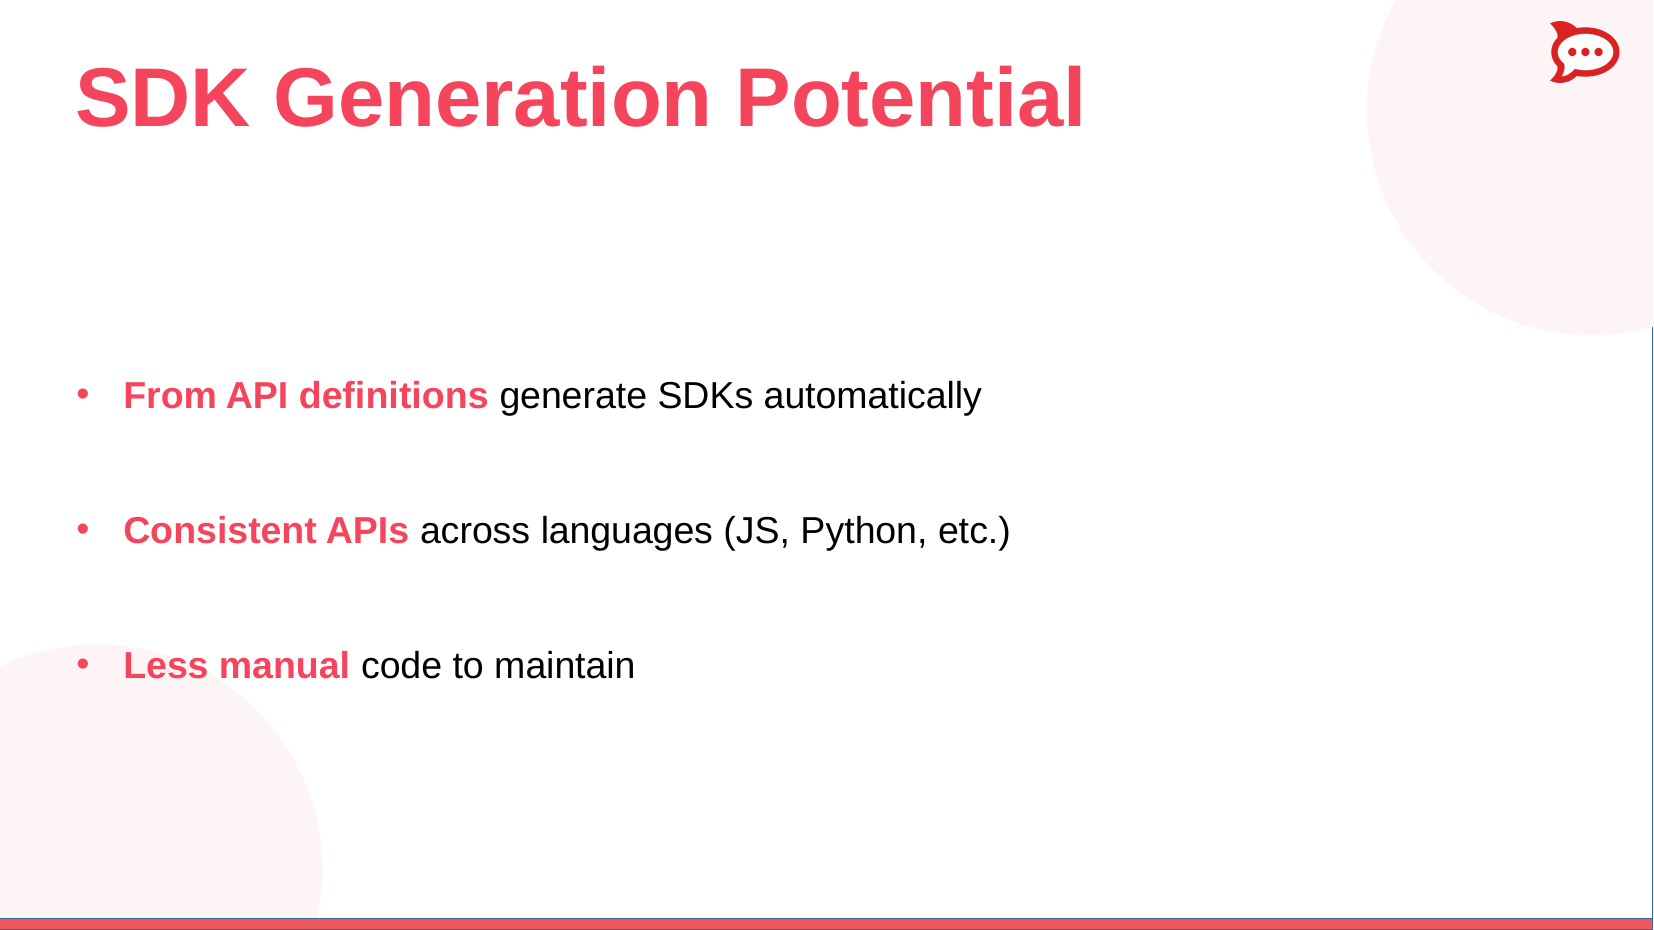

# SDK Generation Potential
From API definitions generate SDKs automatically
Consistent APIs across languages (JS, Python, etc.)
Less manual code to maintain